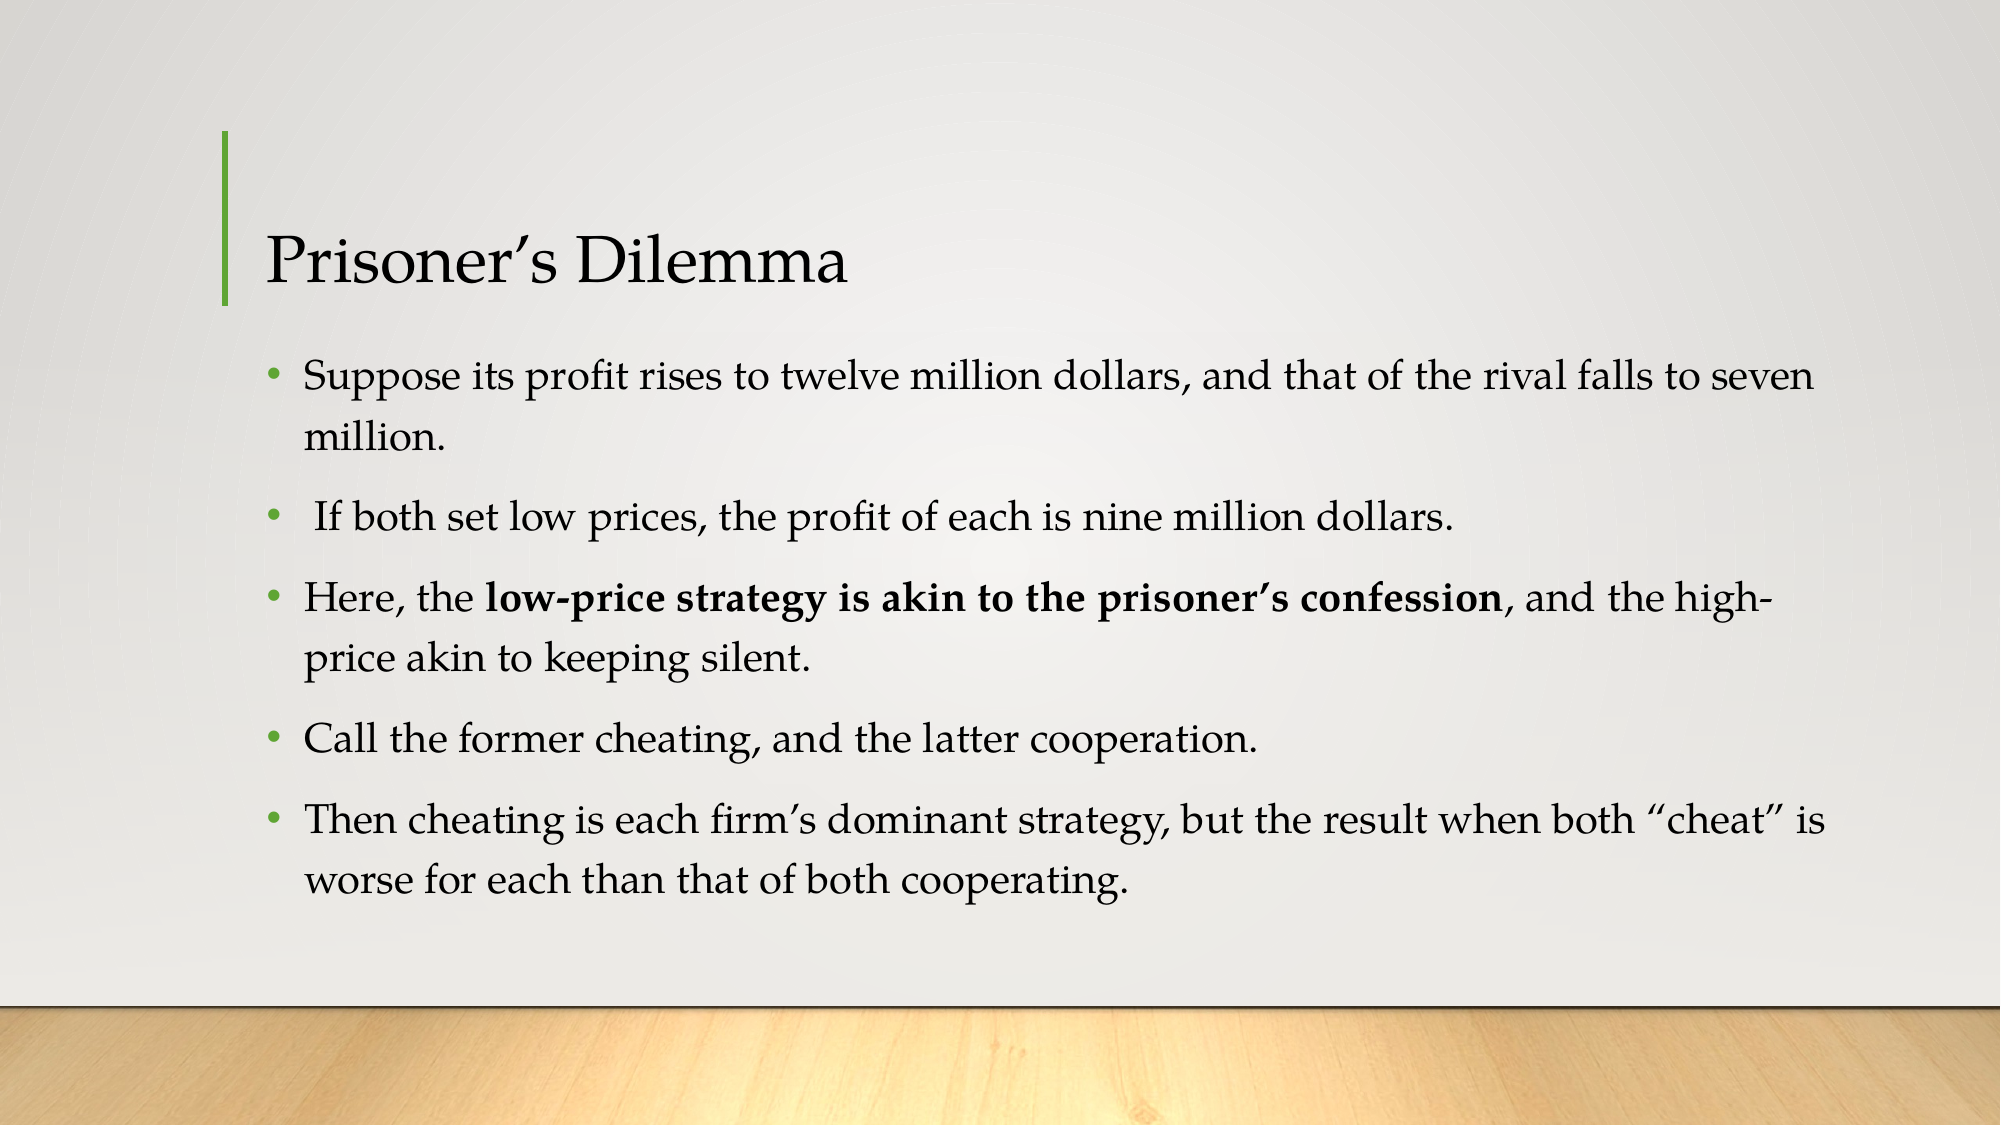

# Prisoner’s Dilemma
Suppose its profit rises to twelve million dollars, and that of the rival falls to seven million.
 If both set low prices, the profit of each is nine million dollars.
Here, the low-price strategy is akin to the prisoner’s confession, and the high-price akin to keeping silent.
Call the former cheating, and the latter cooperation.
Then cheating is each firm’s dominant strategy, but the result when both “cheat” is worse for each than that of both cooperating.